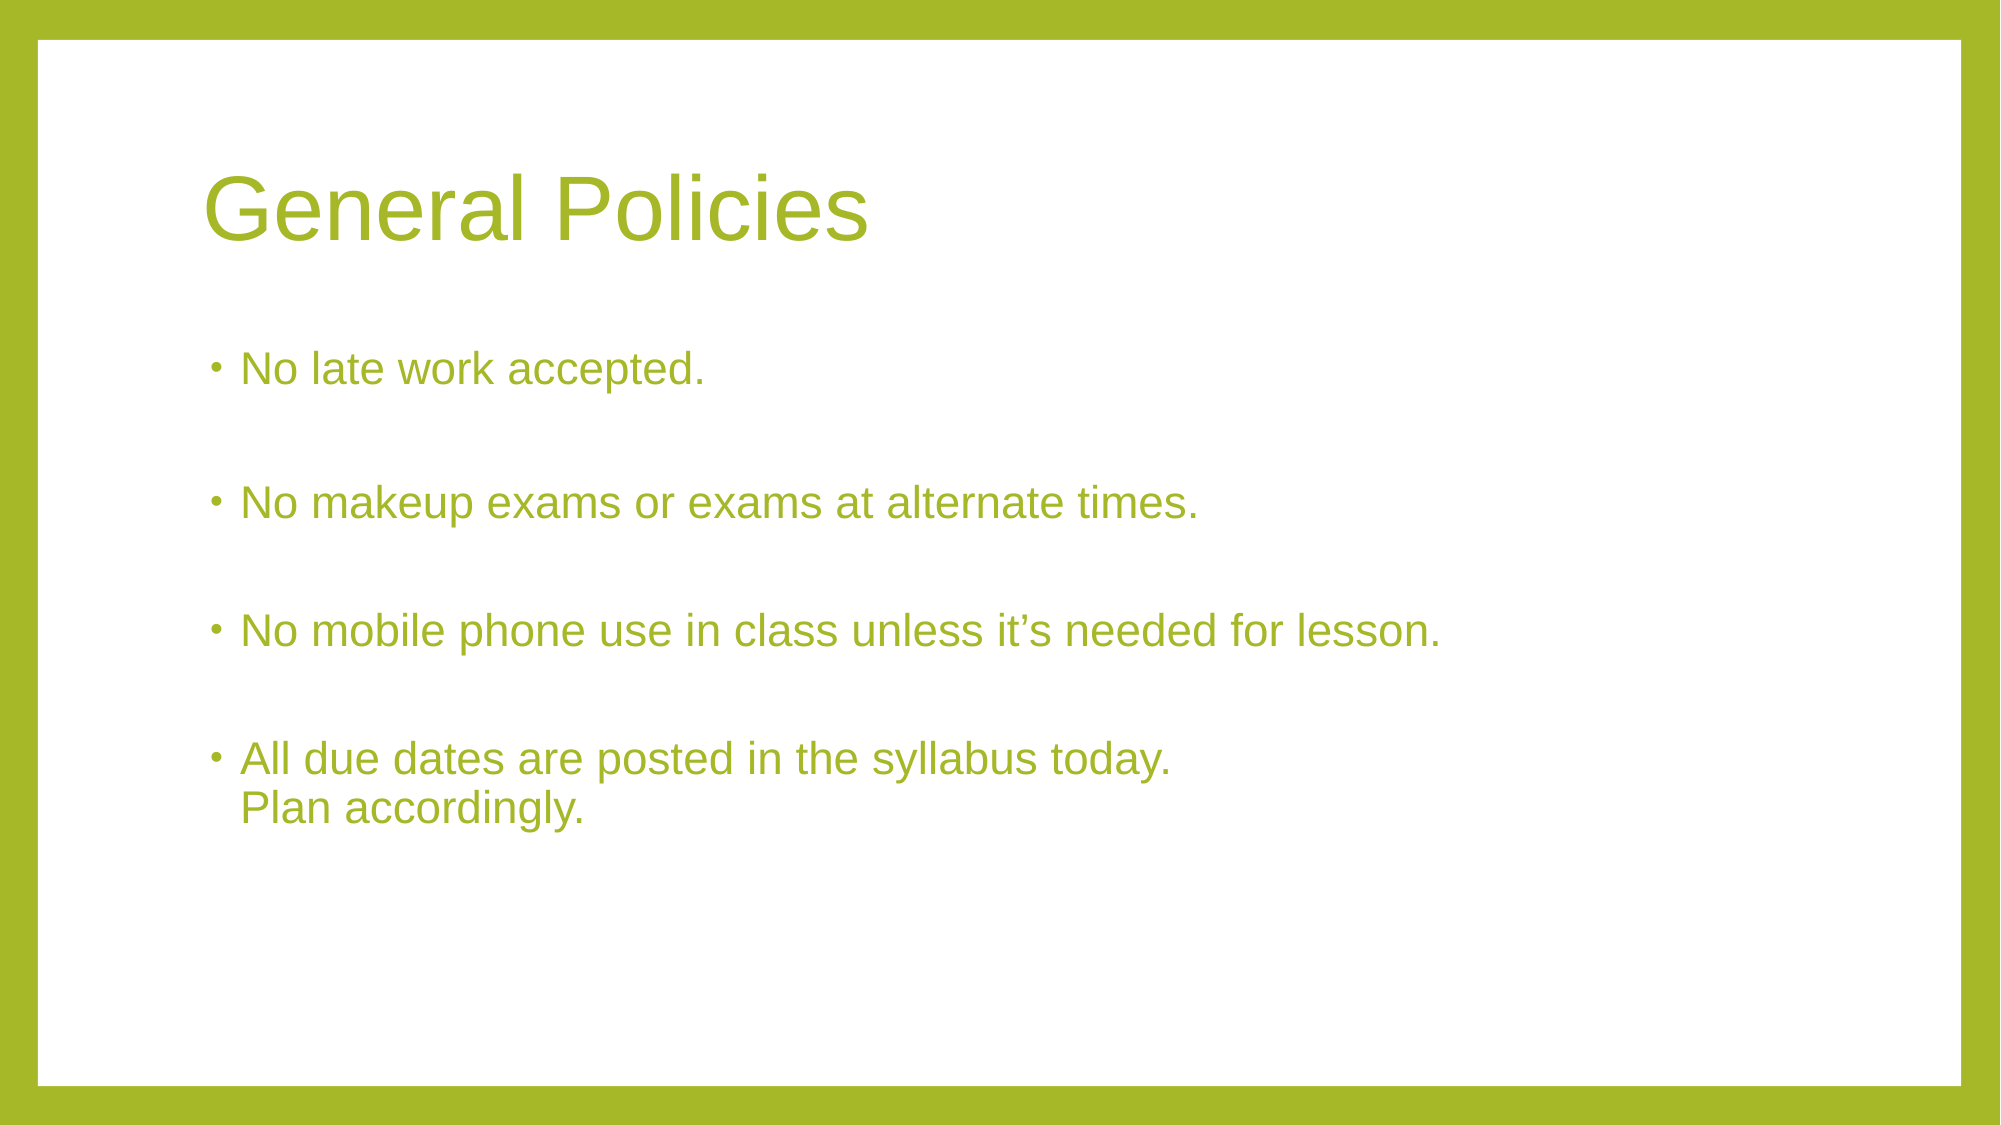

# General Policies
No late work accepted.
No makeup exams or exams at alternate times.
No mobile phone use in class unless it’s needed for lesson.
All due dates are posted in the syllabus today.
Plan accordingly.